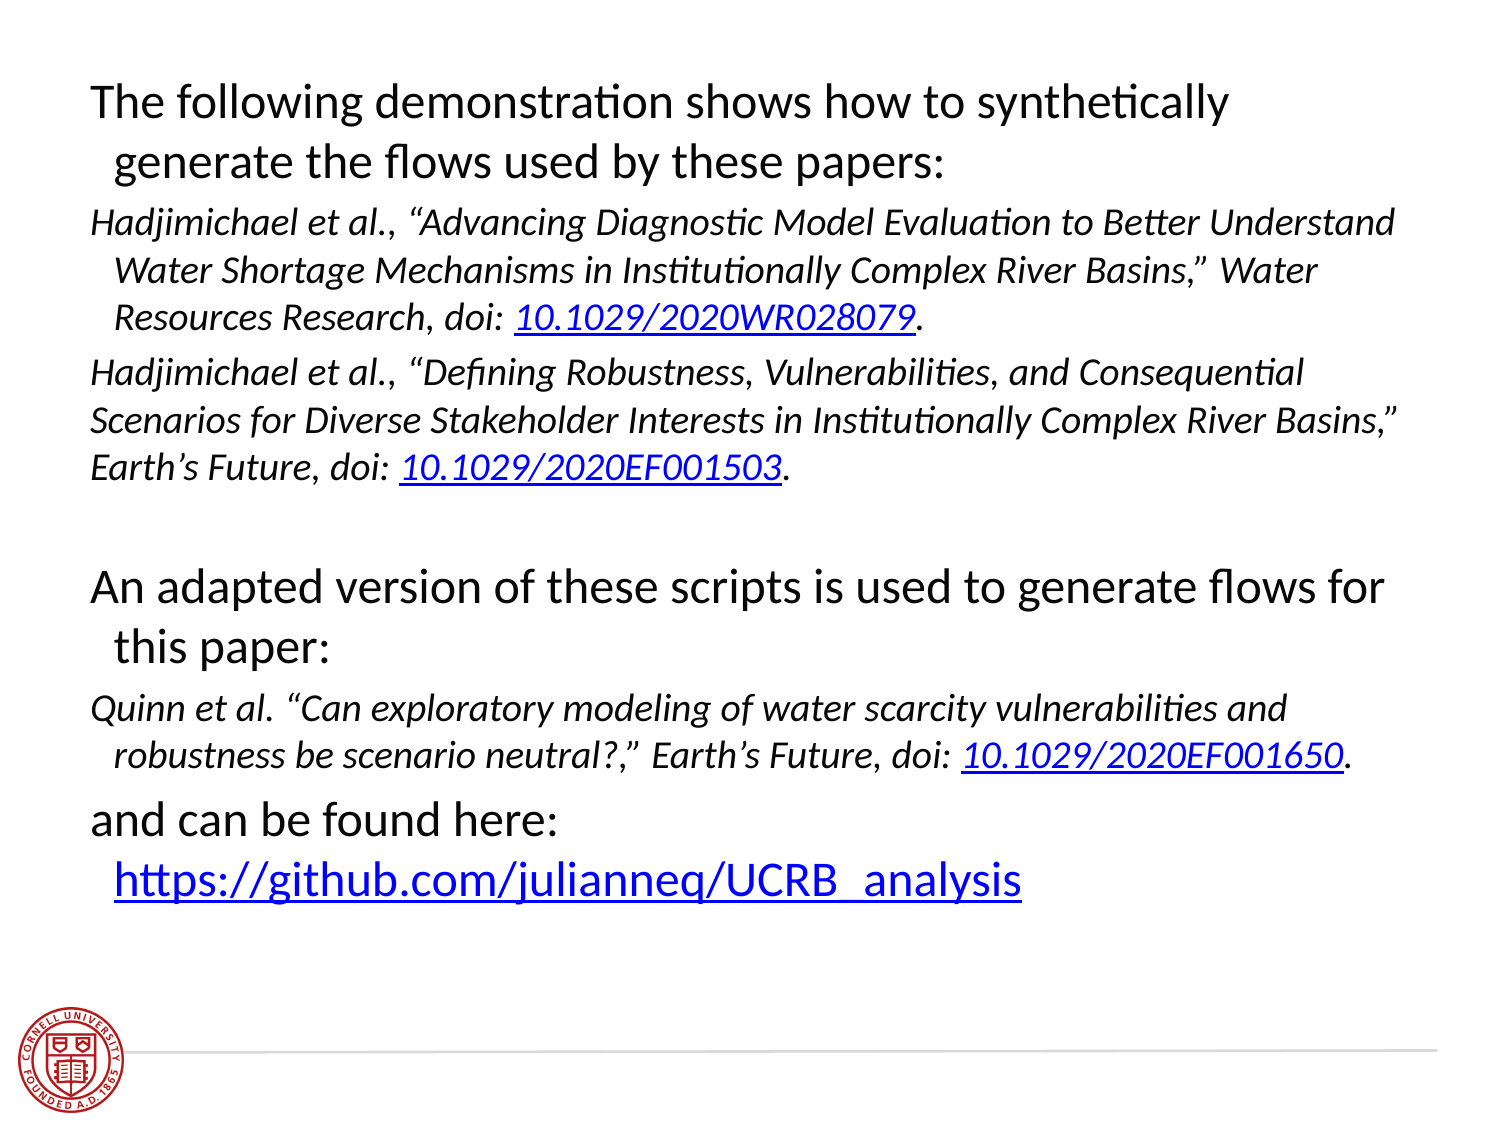

The following demonstration shows how to synthetically generate the flows used by these papers:
Hadjimichael et al., “Advancing Diagnostic Model Evaluation to Better Understand Water Shortage Mechanisms in Institutionally Complex River Basins,” Water Resources Research, doi: 10.1029/2020WR028079.
Hadjimichael et al., “Defining Robustness, Vulnerabilities, and Consequential Scenarios for Diverse Stakeholder Interests in Institutionally Complex River Basins,” Earth’s Future, doi: 10.1029/2020EF001503.

An adapted version of these scripts is used to generate flows for this paper:
Quinn et al. “Can exploratory modeling of water scarcity vulnerabilities and robustness be scenario neutral?,” Earth’s Future, doi: 10.1029/2020EF001650.
and can be found here: https://github.com/julianneq/UCRB_analysis